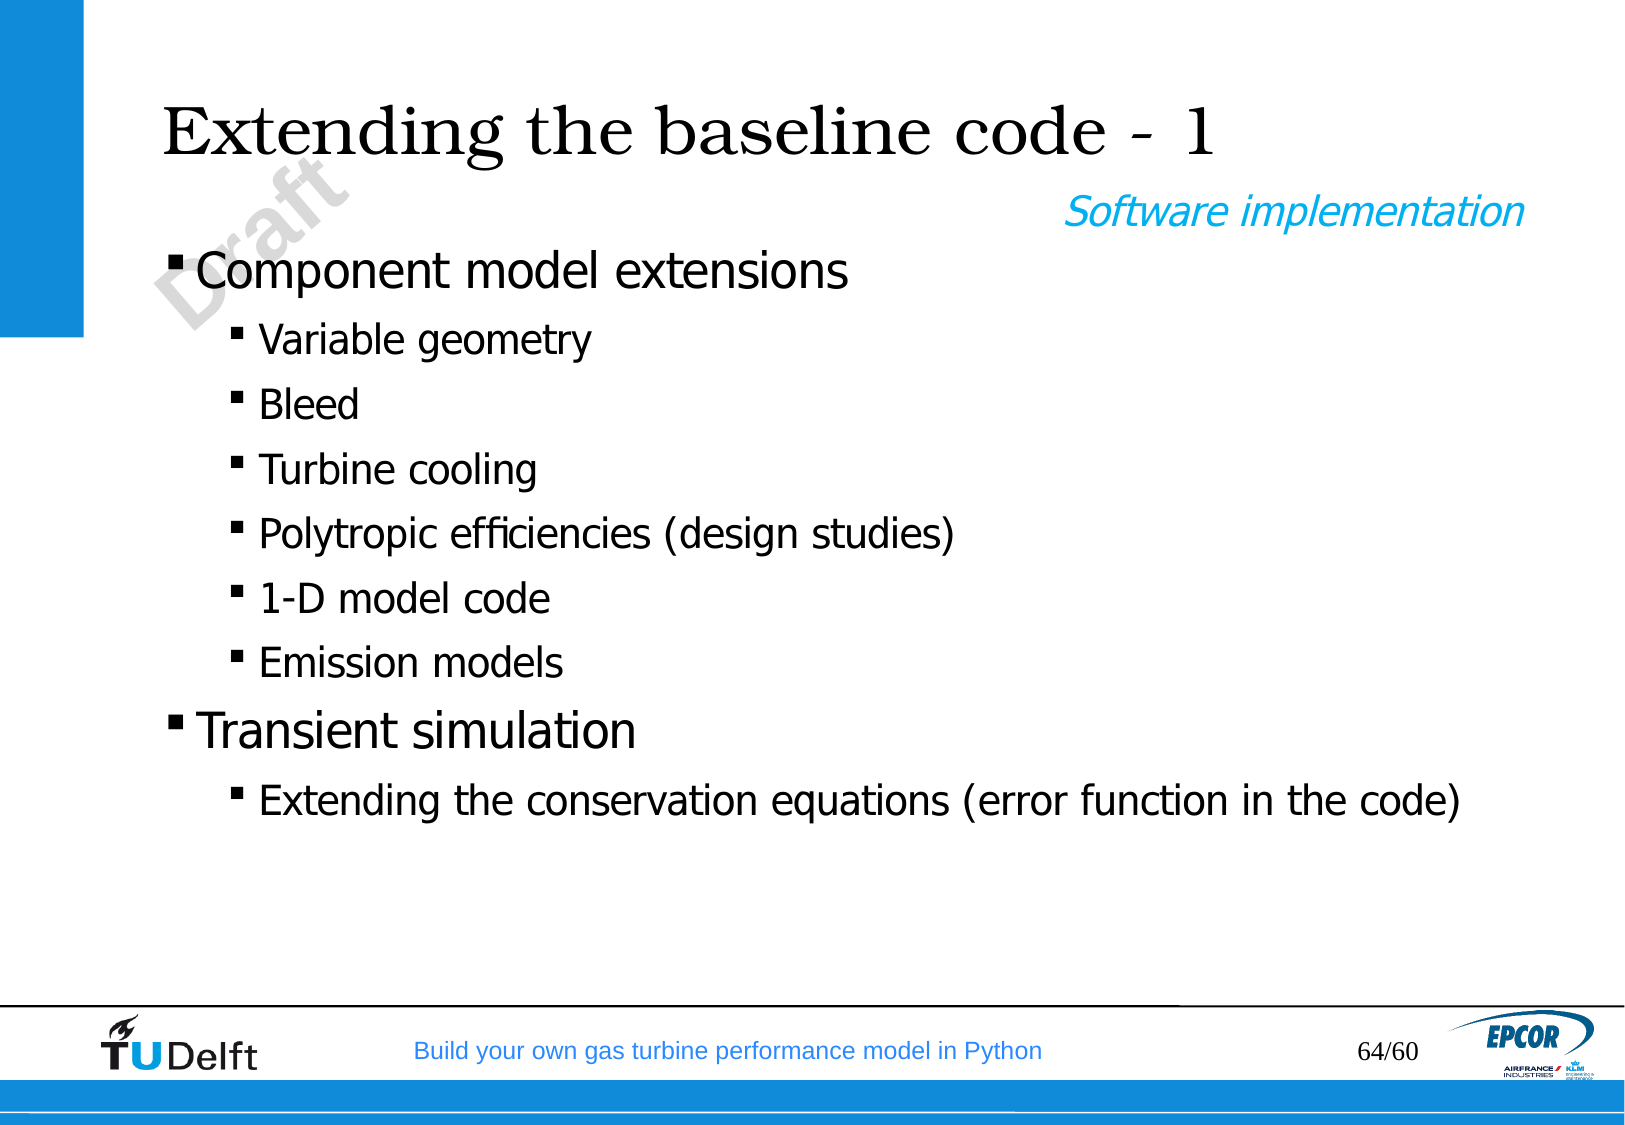

# Extending the baseline code - 1
Software implementation
Component model extensions
Variable geometry
Bleed
Turbine cooling
Polytropic efficiencies (design studies)
1-D model code
Emission models
Transient simulation
Extending the conservation equations (error function in the code)